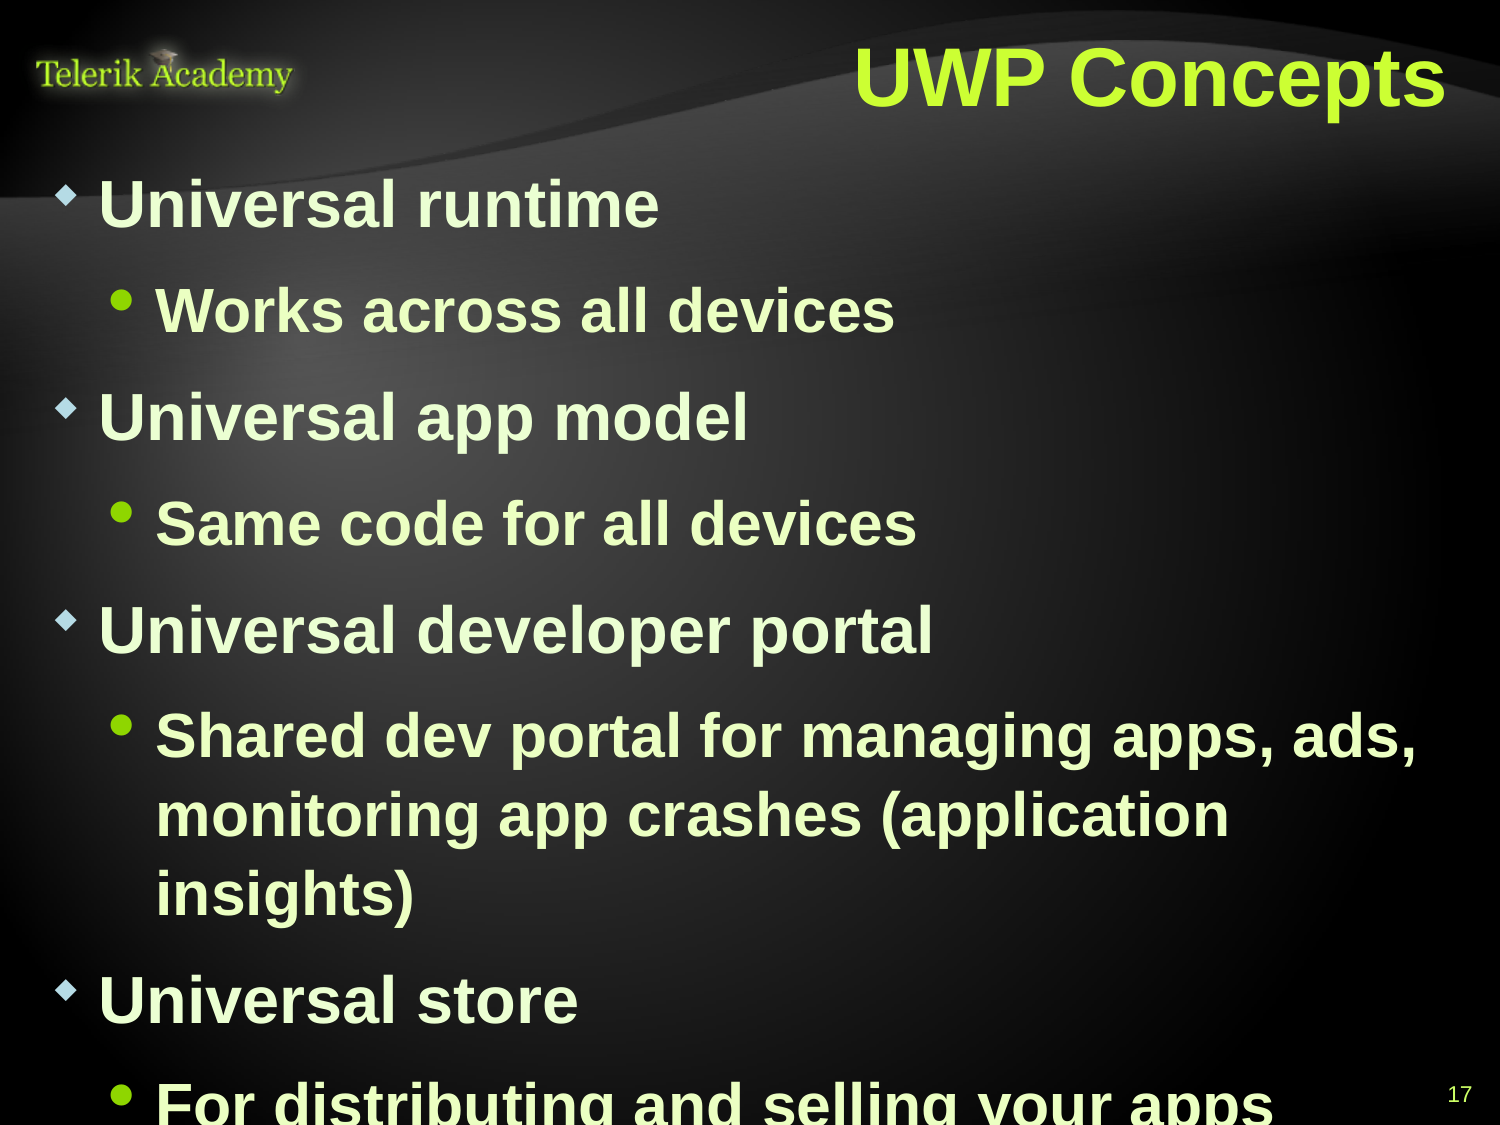

# UWP Concepts
Universal runtime
Works across all devices
Universal app model
Same code for all devices
Universal developer portal
Shared dev portal for managing apps, ads, monitoring app crashes (application insights)
Universal store
For distributing and selling your apps
17